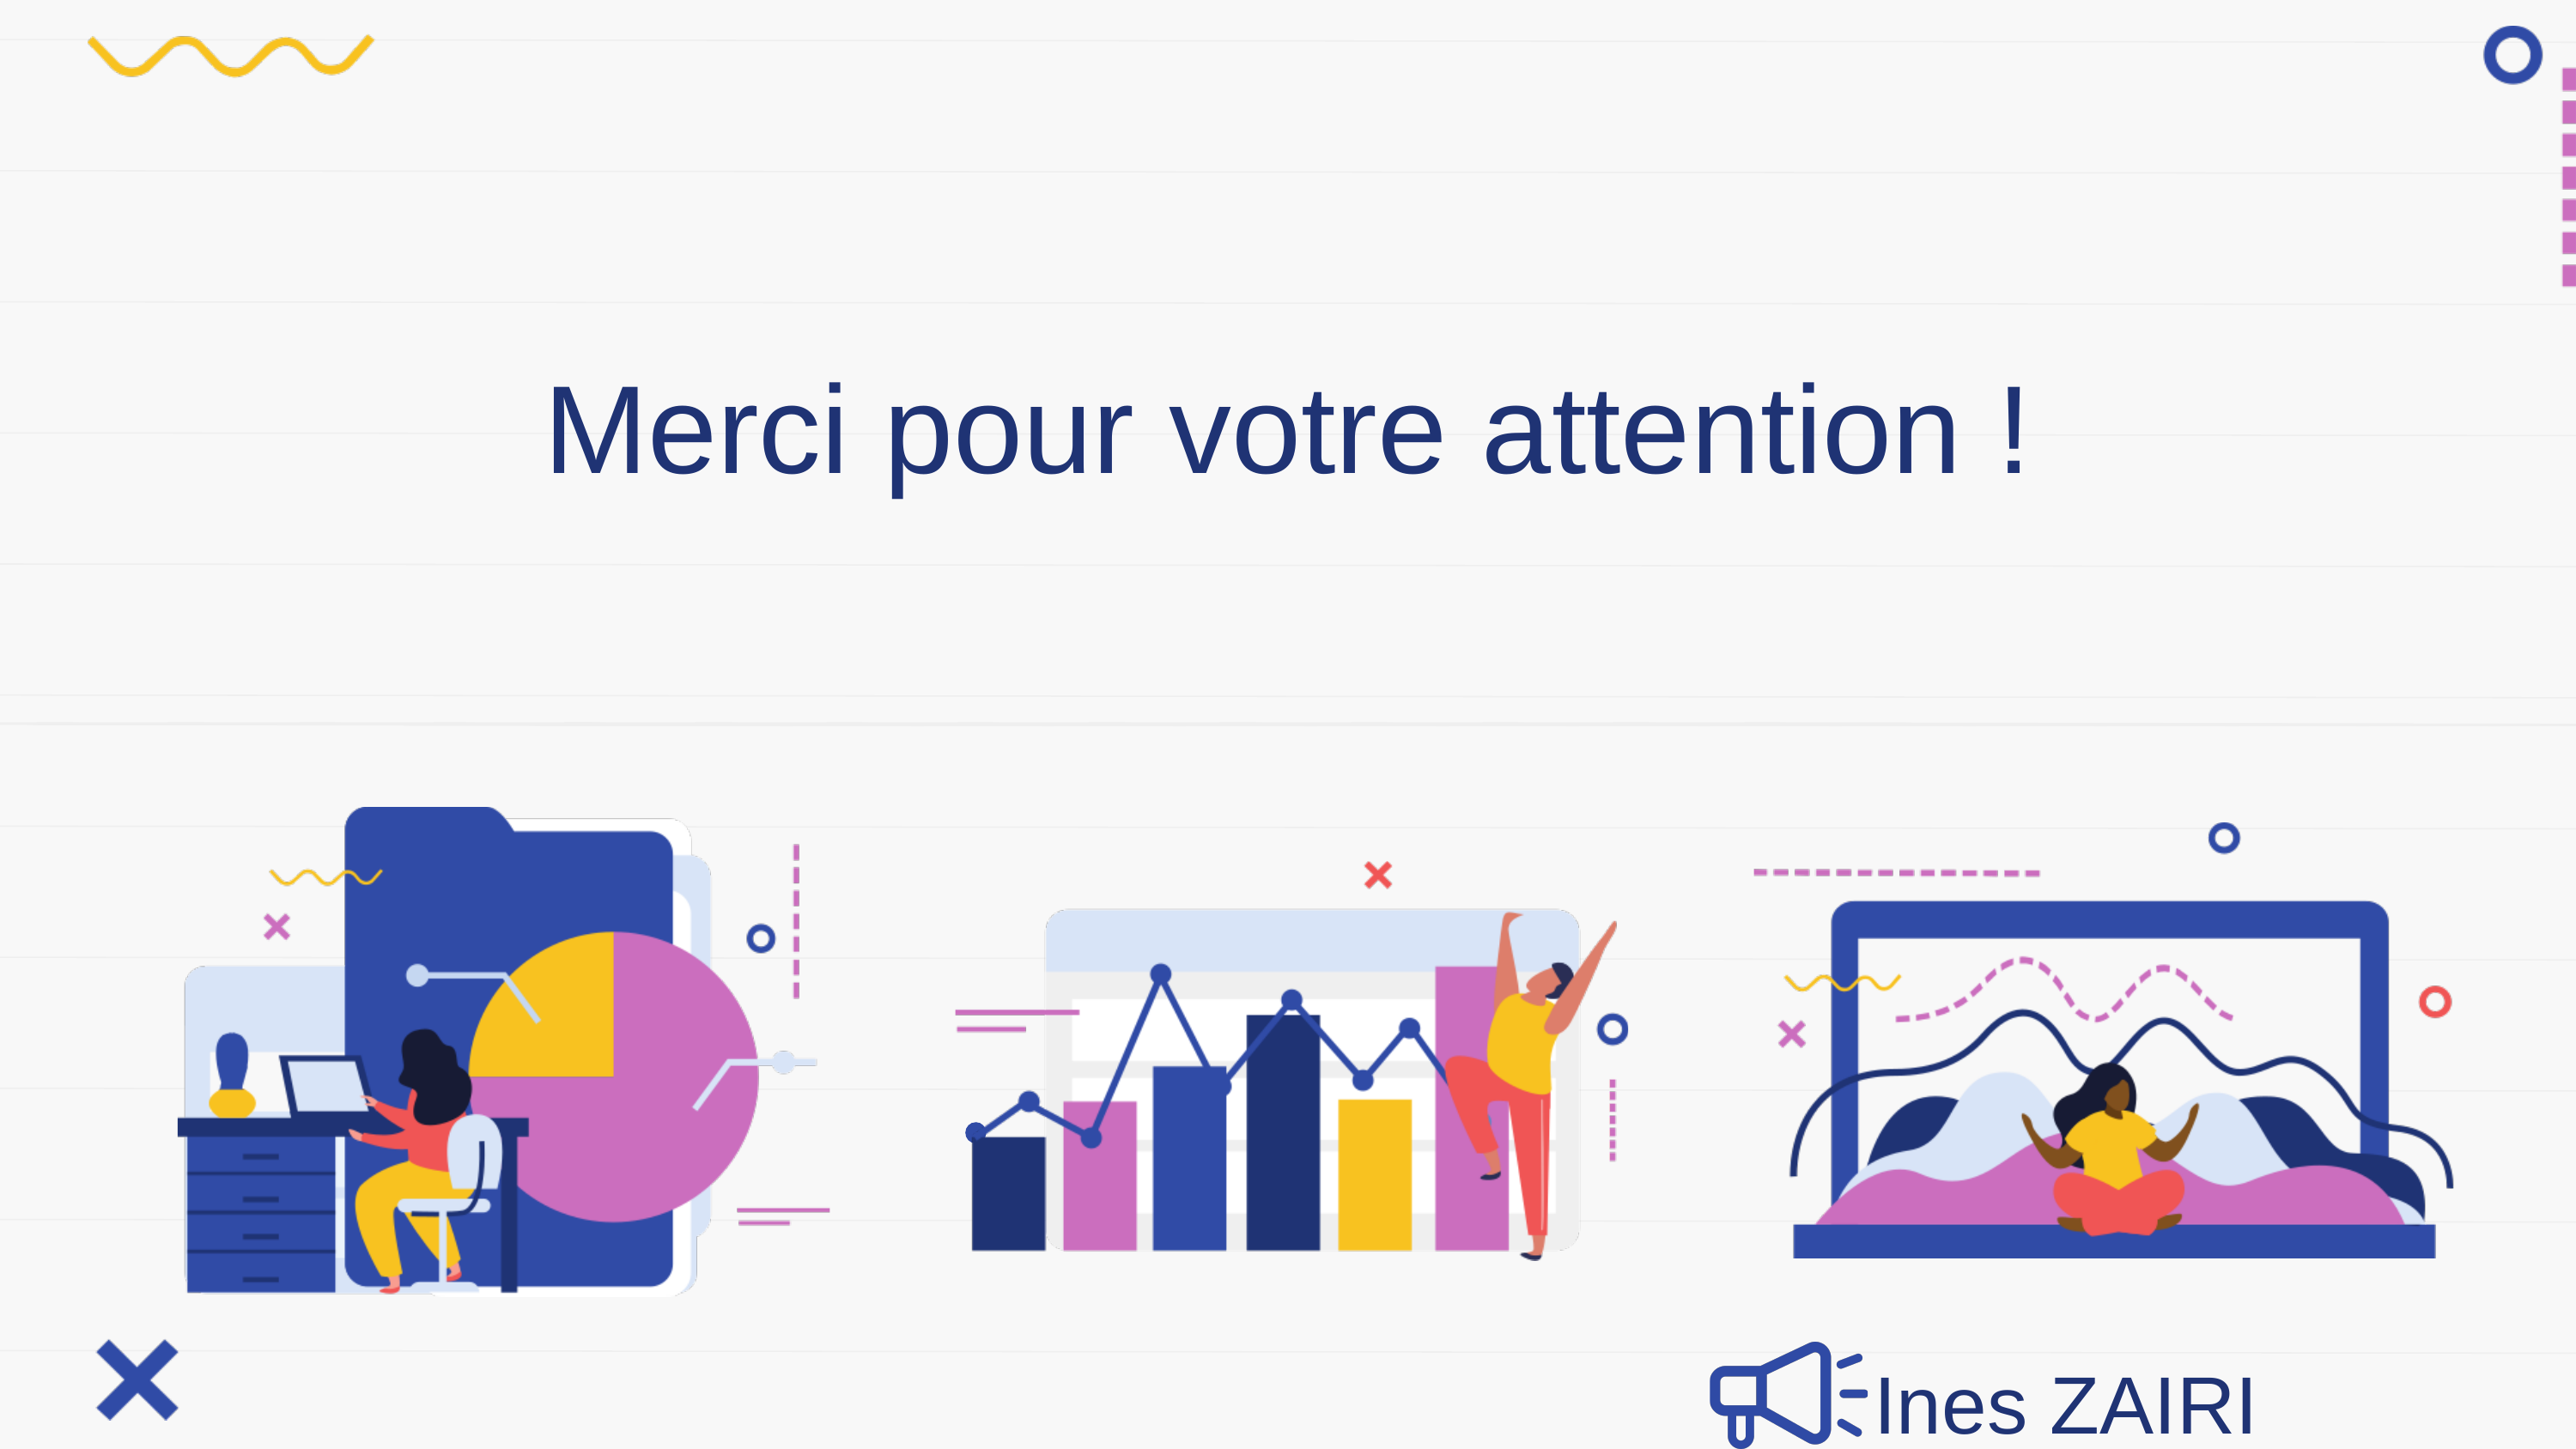

Merci pour votre attention !

Ines ZAIRI